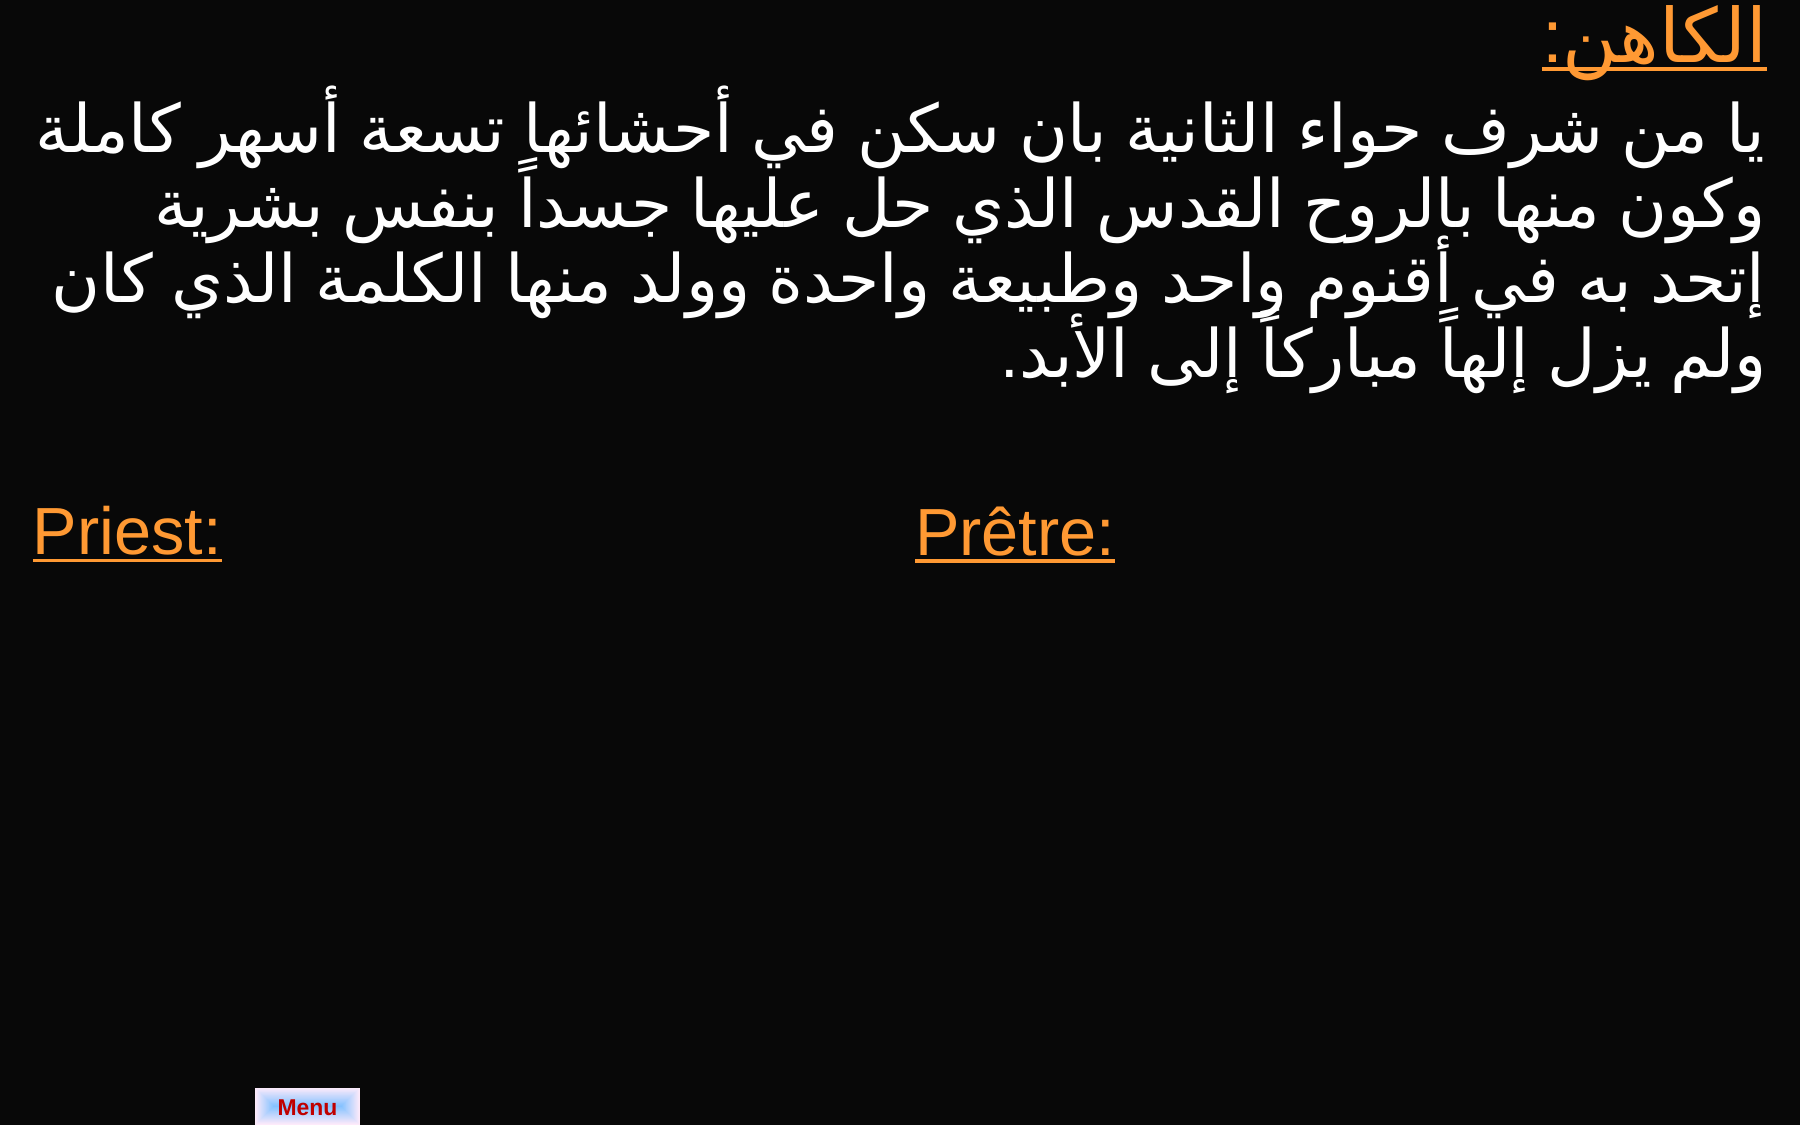

| الكاهن: يا من شرف حواء الثانية بان سكن في أحشائها تسعة أسهر كاملة وكون منها بالروح القدس الذي حل عليها جسداً بنفس بشرية إتحد به في أقنوم واحد وطبيعة واحدة وولد منها الكلمة الذي كان ولم يزل إلهاً مباركاً إلى الأبد. |  |
| --- | --- |
| Priest: | Prêtre: |

Menu